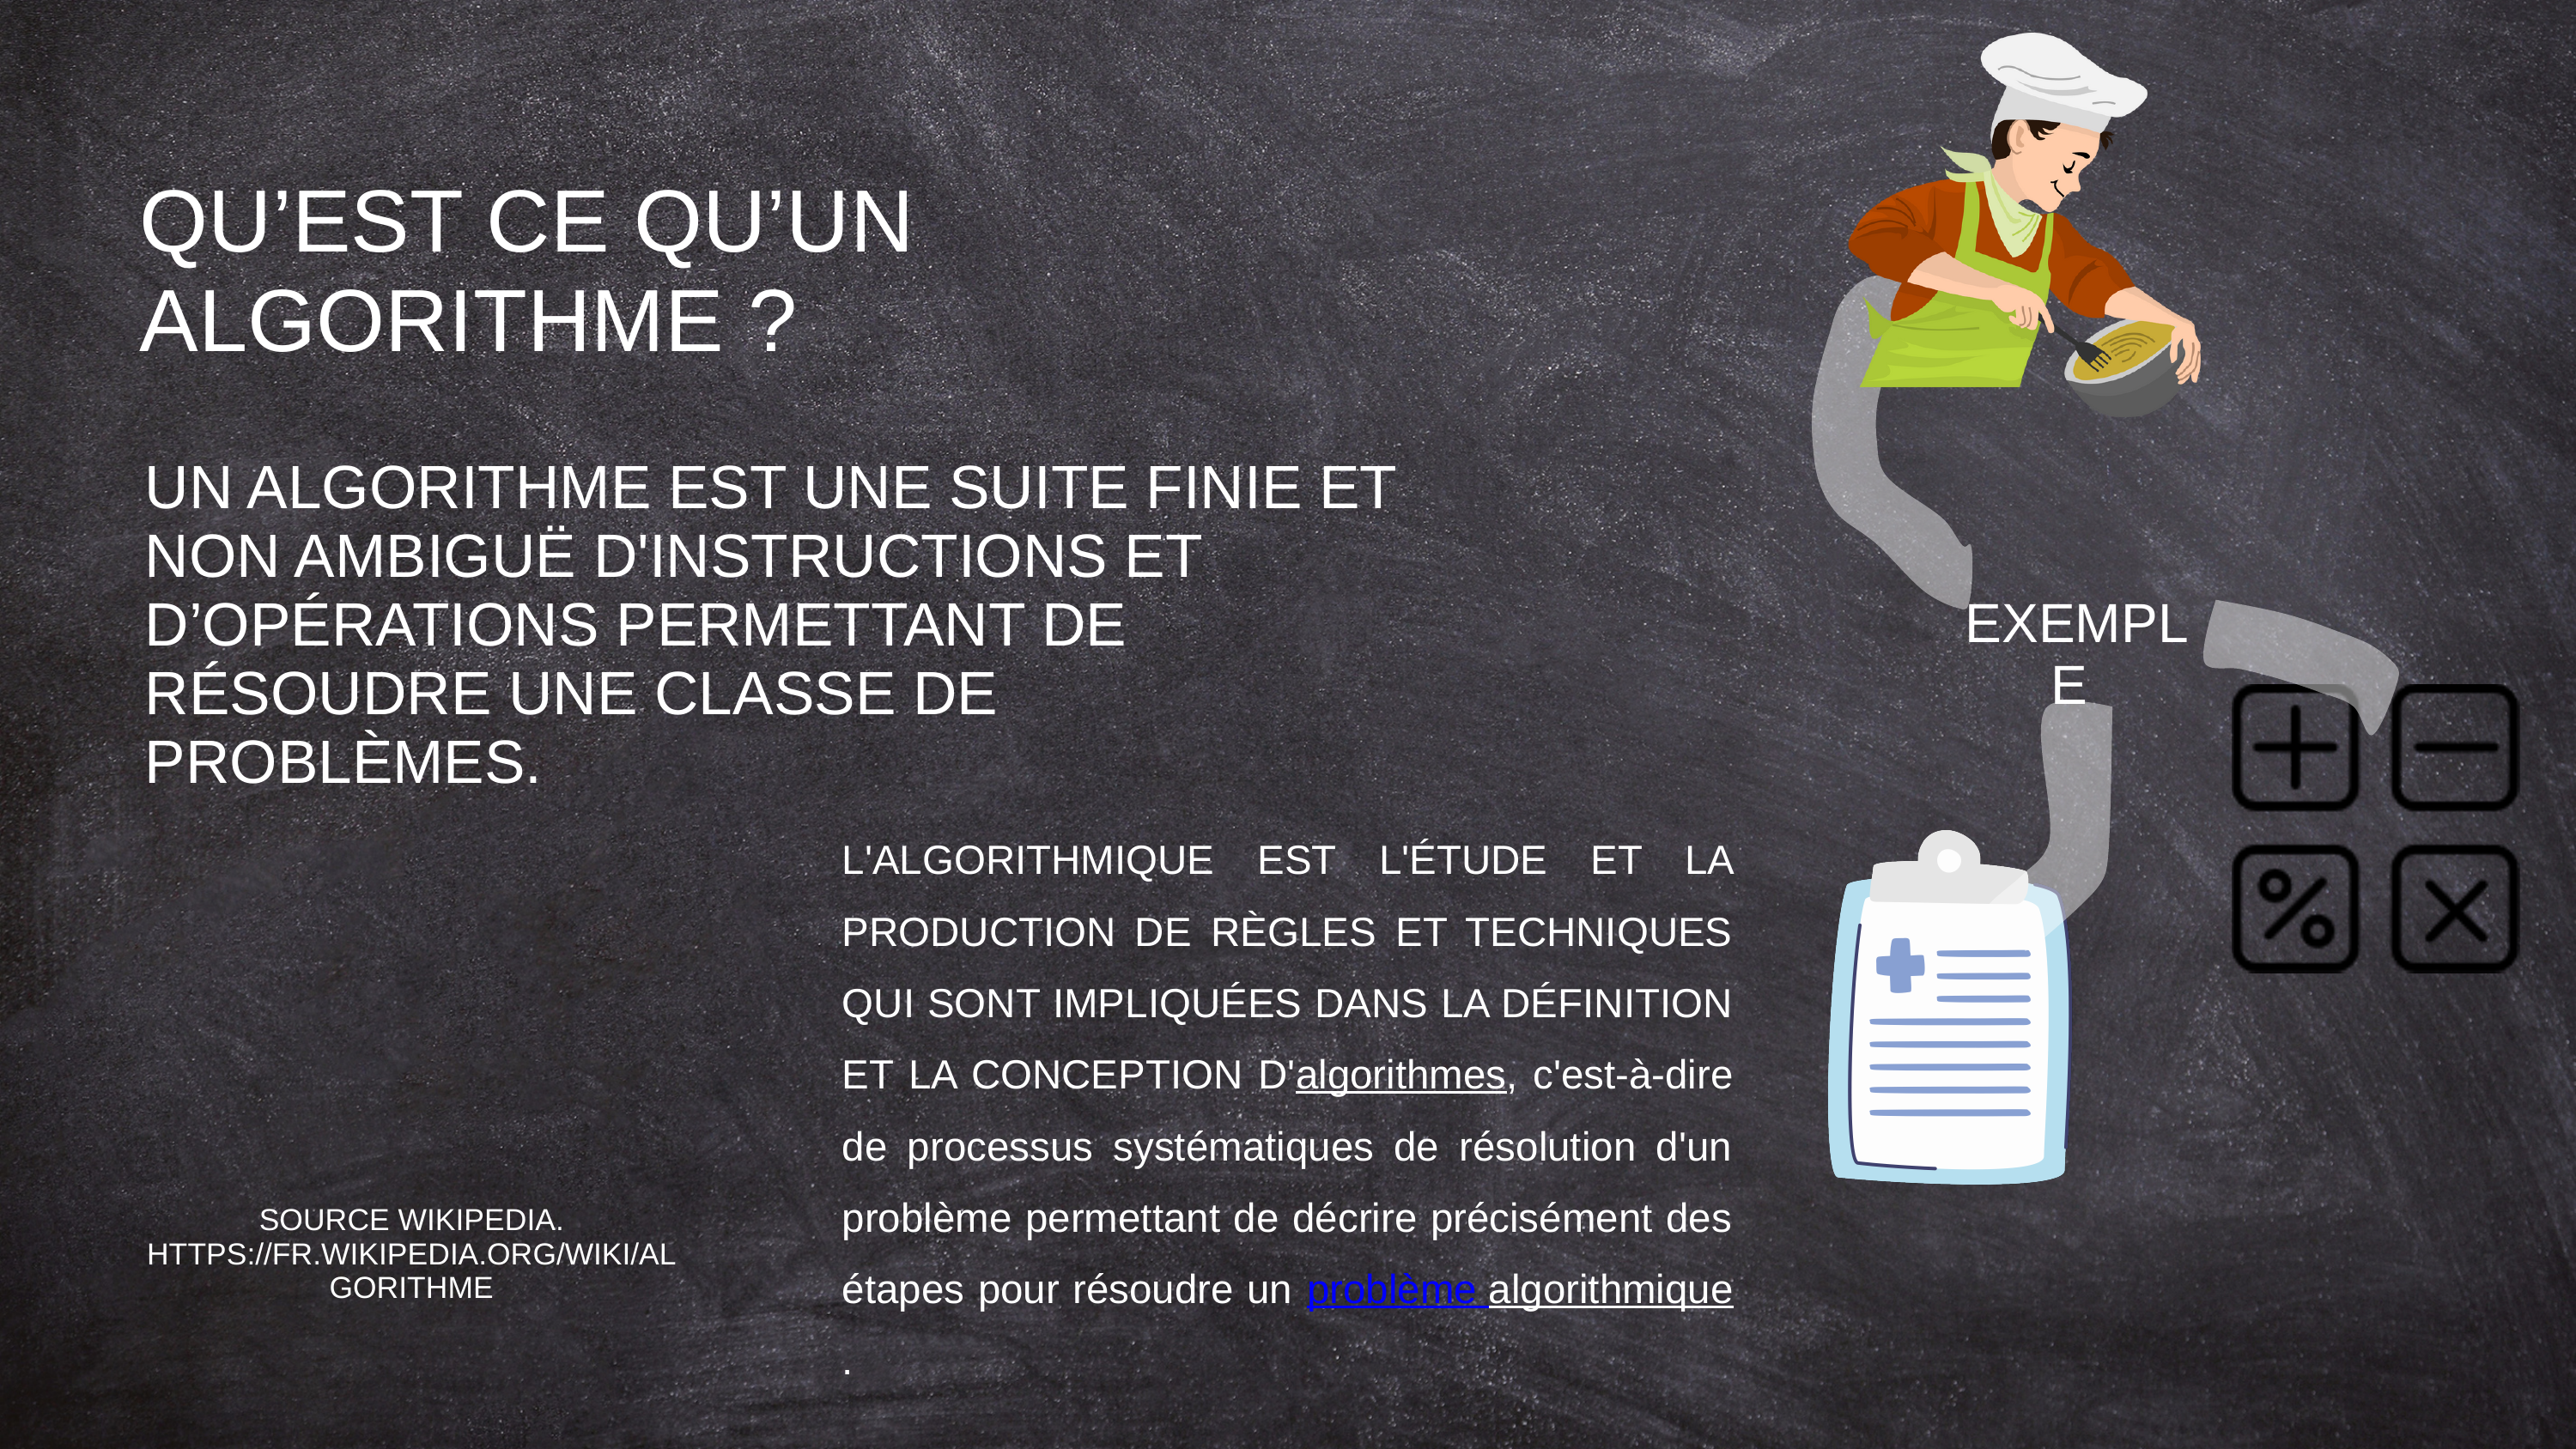

QU’EST CE QU’UN ALGORITHME ?

UN ALGORITHME EST UNE SUITE FINIE ET NON AMBIGUË D'INSTRUCTIONS ET D’OPÉRATIONS PERMETTANT DE RÉSOUDRE UNE CLASSE DE PROBLÈMES.
EXEMPLE

L'ALGORITHMIQUE EST L'ÉTUDE ET LA PRODUCTION DE RÈGLES ET TECHNIQUES QUI SONT IMPLIQUÉES DANS LA DÉFINITION ET LA CONCEPTION D'algorithmes, c'est-à-dire de processus systématiques de résolution d'un problème permettant de décrire précisément des étapes pour résoudre un problème algorithmique.

SOURCE WIKIPEDIA. HTTPS://FR.WIKIPEDIA.ORG/WIKI/ALGORITHME